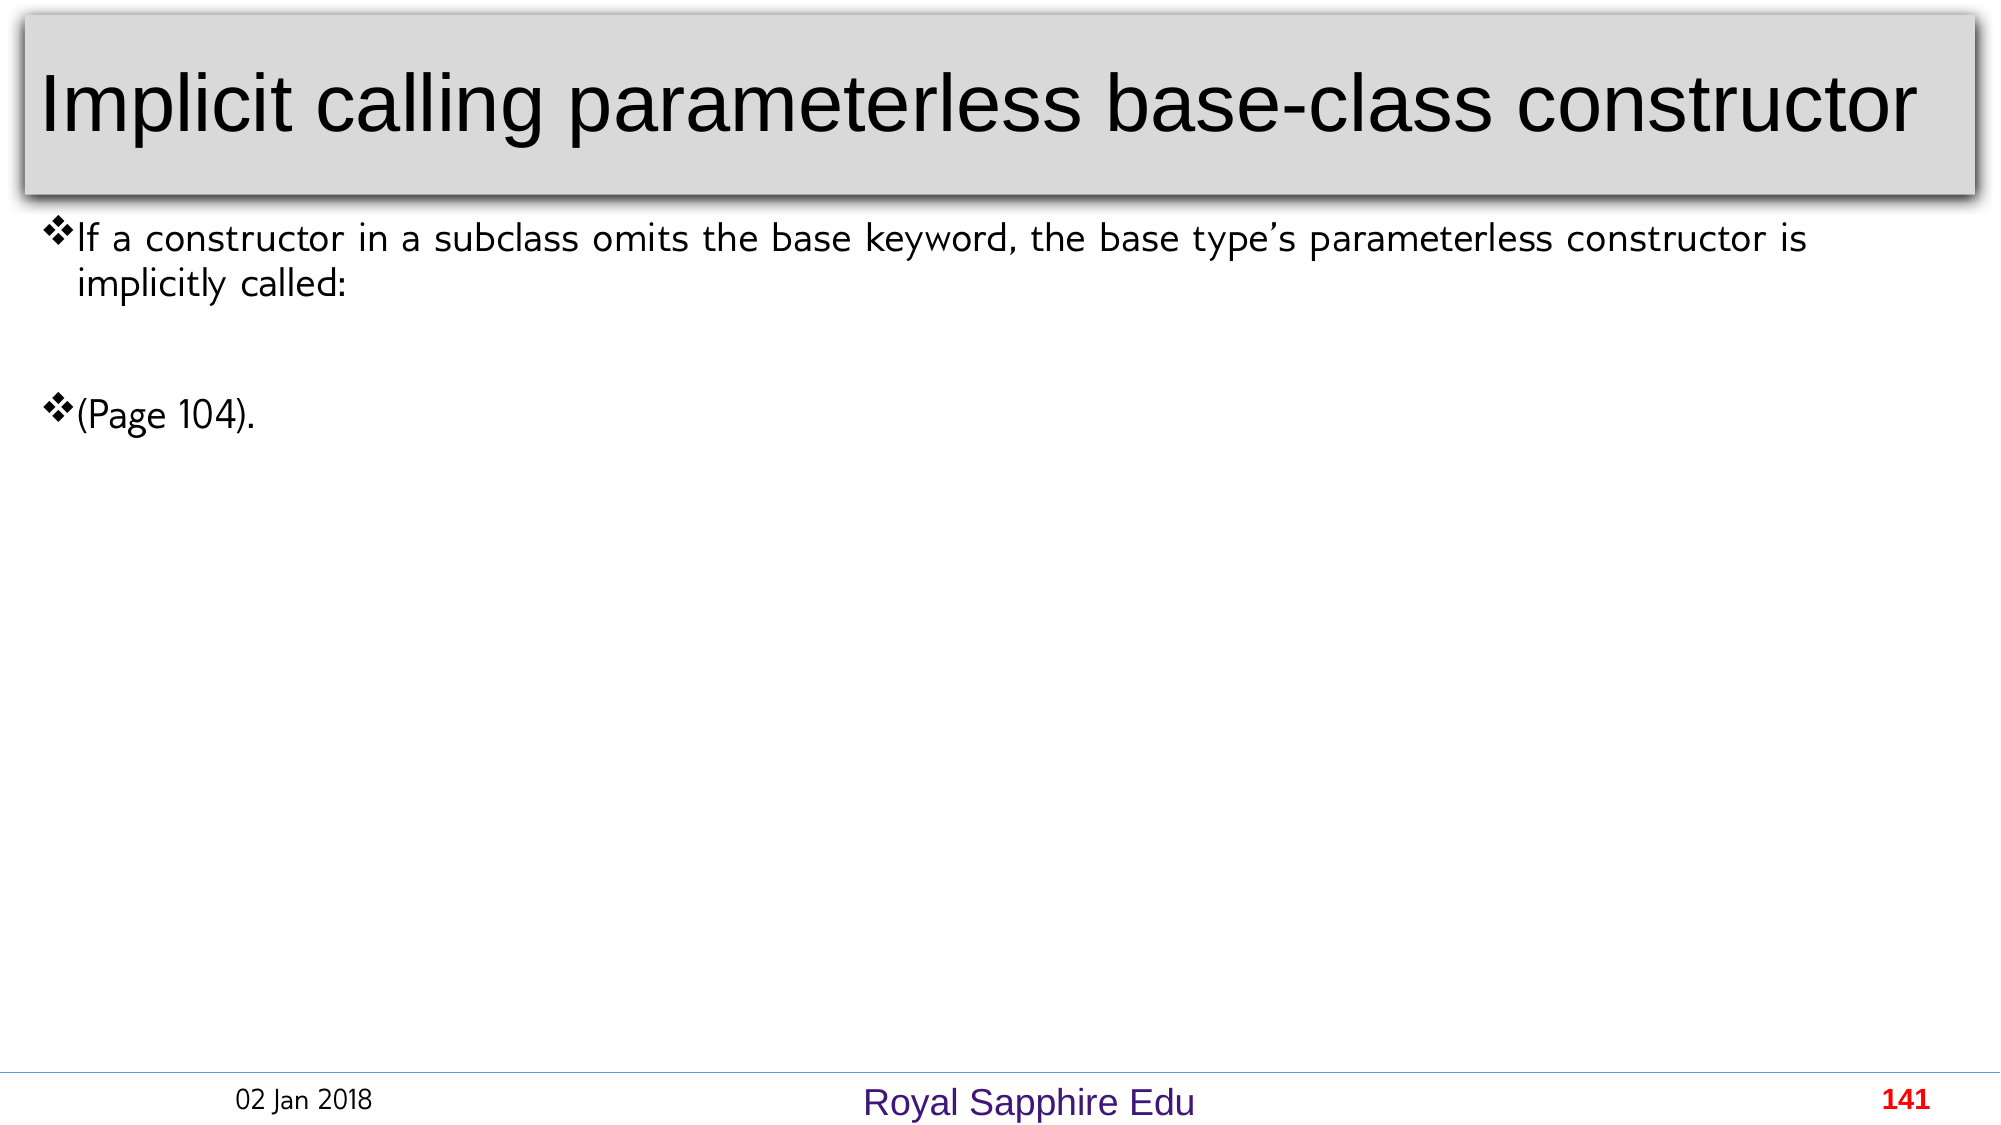

# Implicit calling parameterless base-class constructor
If a constructor in a subclass omits the base keyword, the base type’s parameterless constructor is implicitly called:

(Page 104).
02 Jan 2018
141